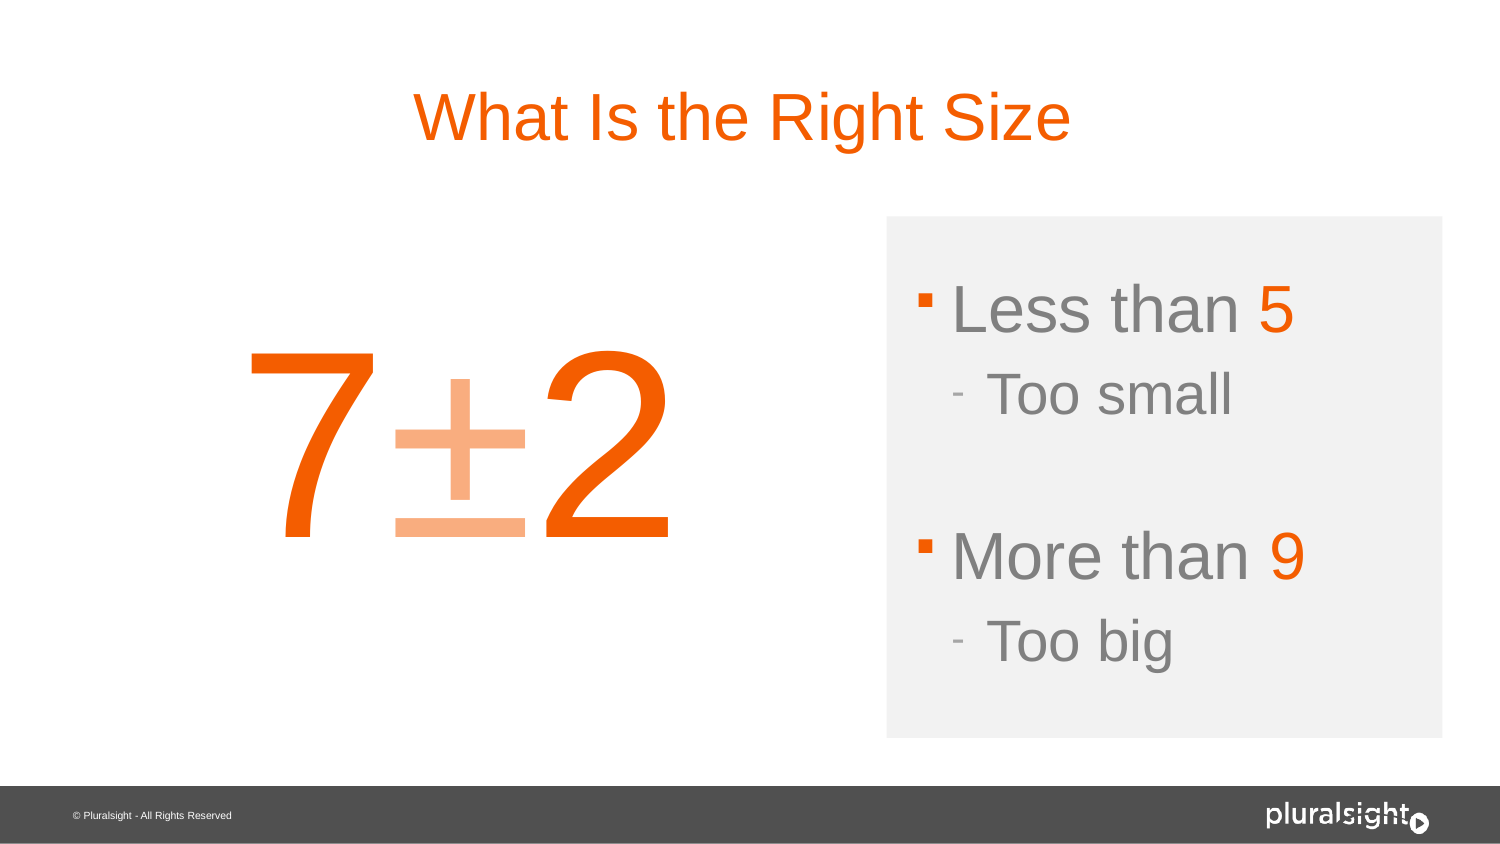

# What Is the Right Size
7±2
Less than 5
Too small
More than 9
Too big